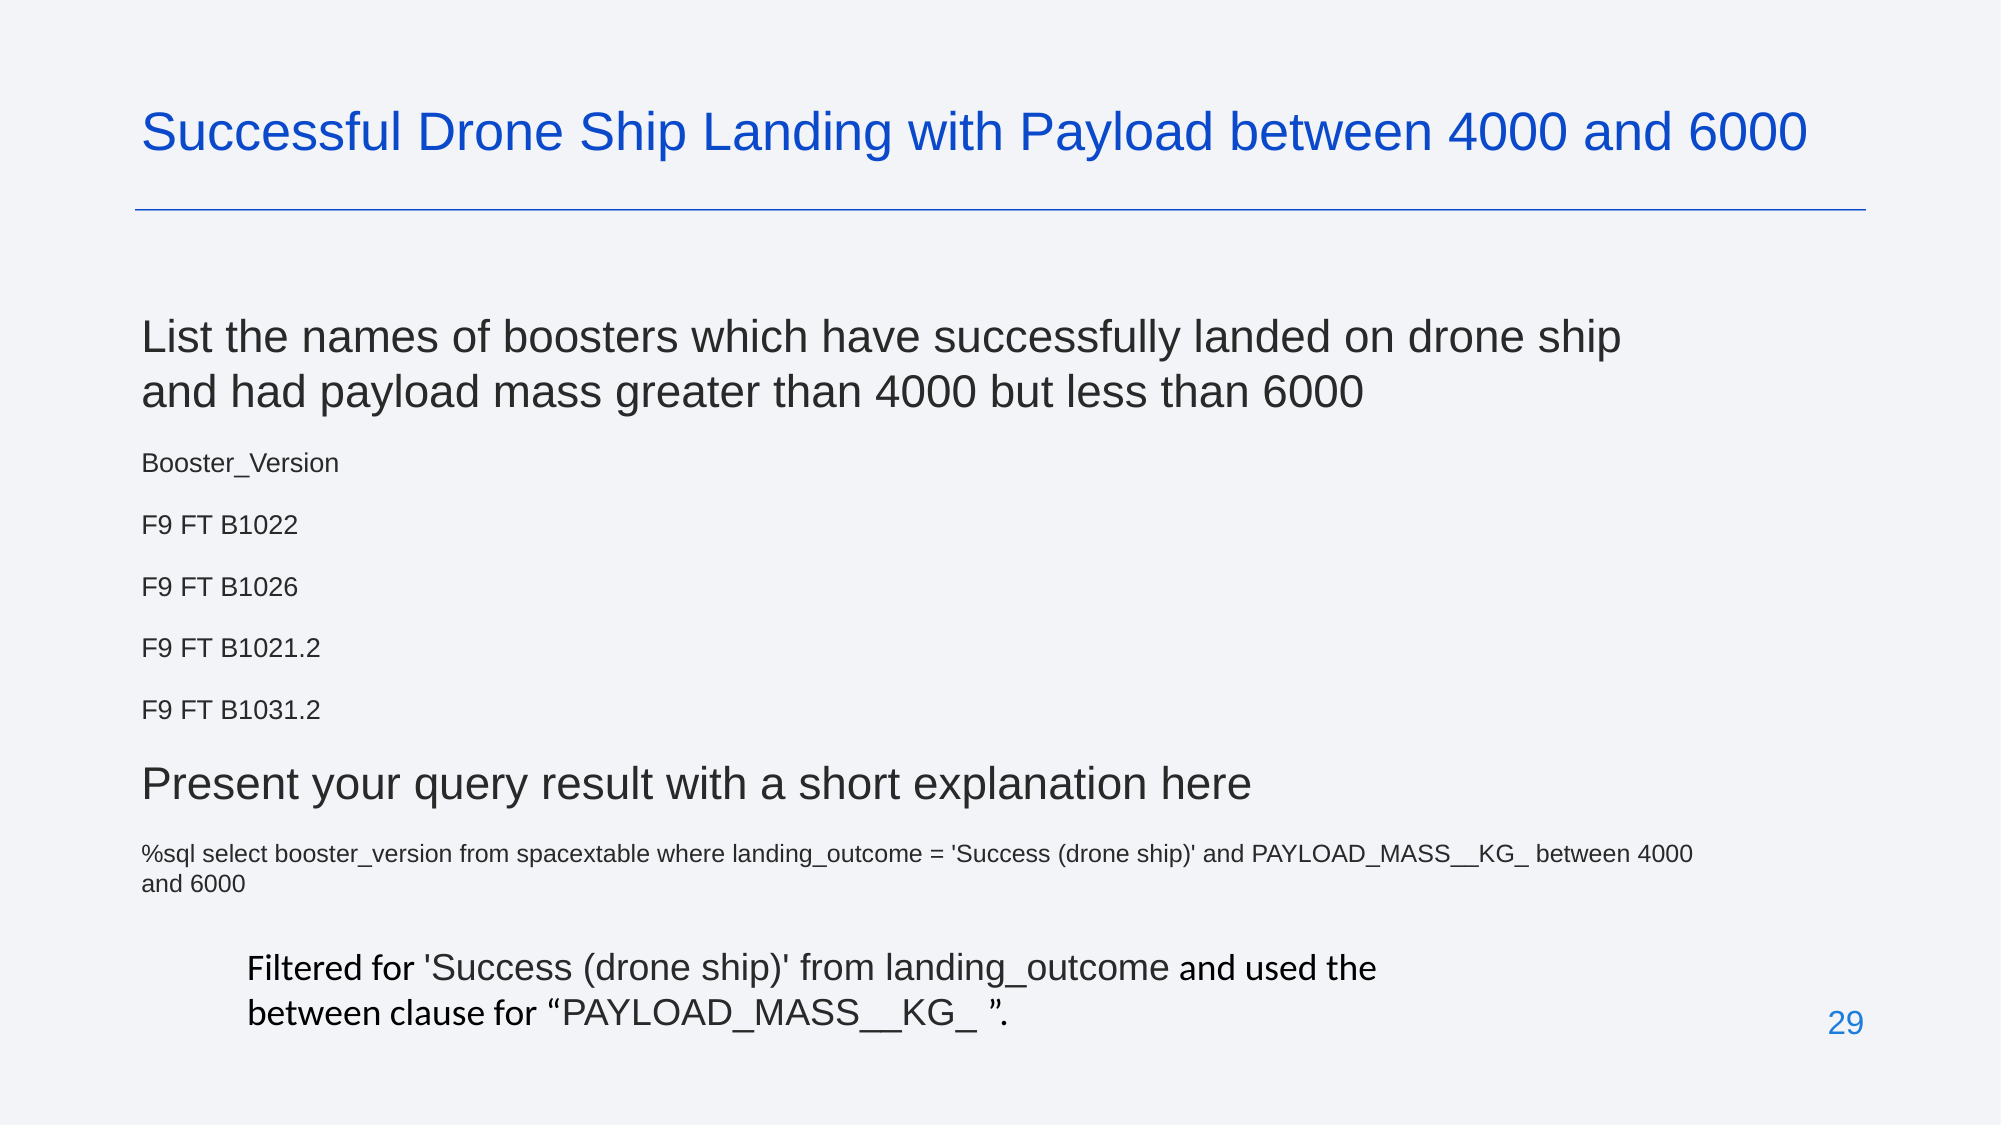

Successful Drone Ship Landing with Payload between 4000 and 6000
List the names of boosters which have successfully landed on drone ship and had payload mass greater than 4000 but less than 6000
Booster_Version
F9 FT B1022
F9 FT B1026
F9 FT B1021.2
F9 FT B1031.2
Present your query result with a short explanation here
%sql select booster_version from spacextable where landing_outcome = 'Success (drone ship)' and PAYLOAD_MASS__KG_ between 4000 and 6000
Filtered for 'Success (drone ship)' from landing_outcome and used the between clause for “PAYLOAD_MASS__KG_ ”.
29